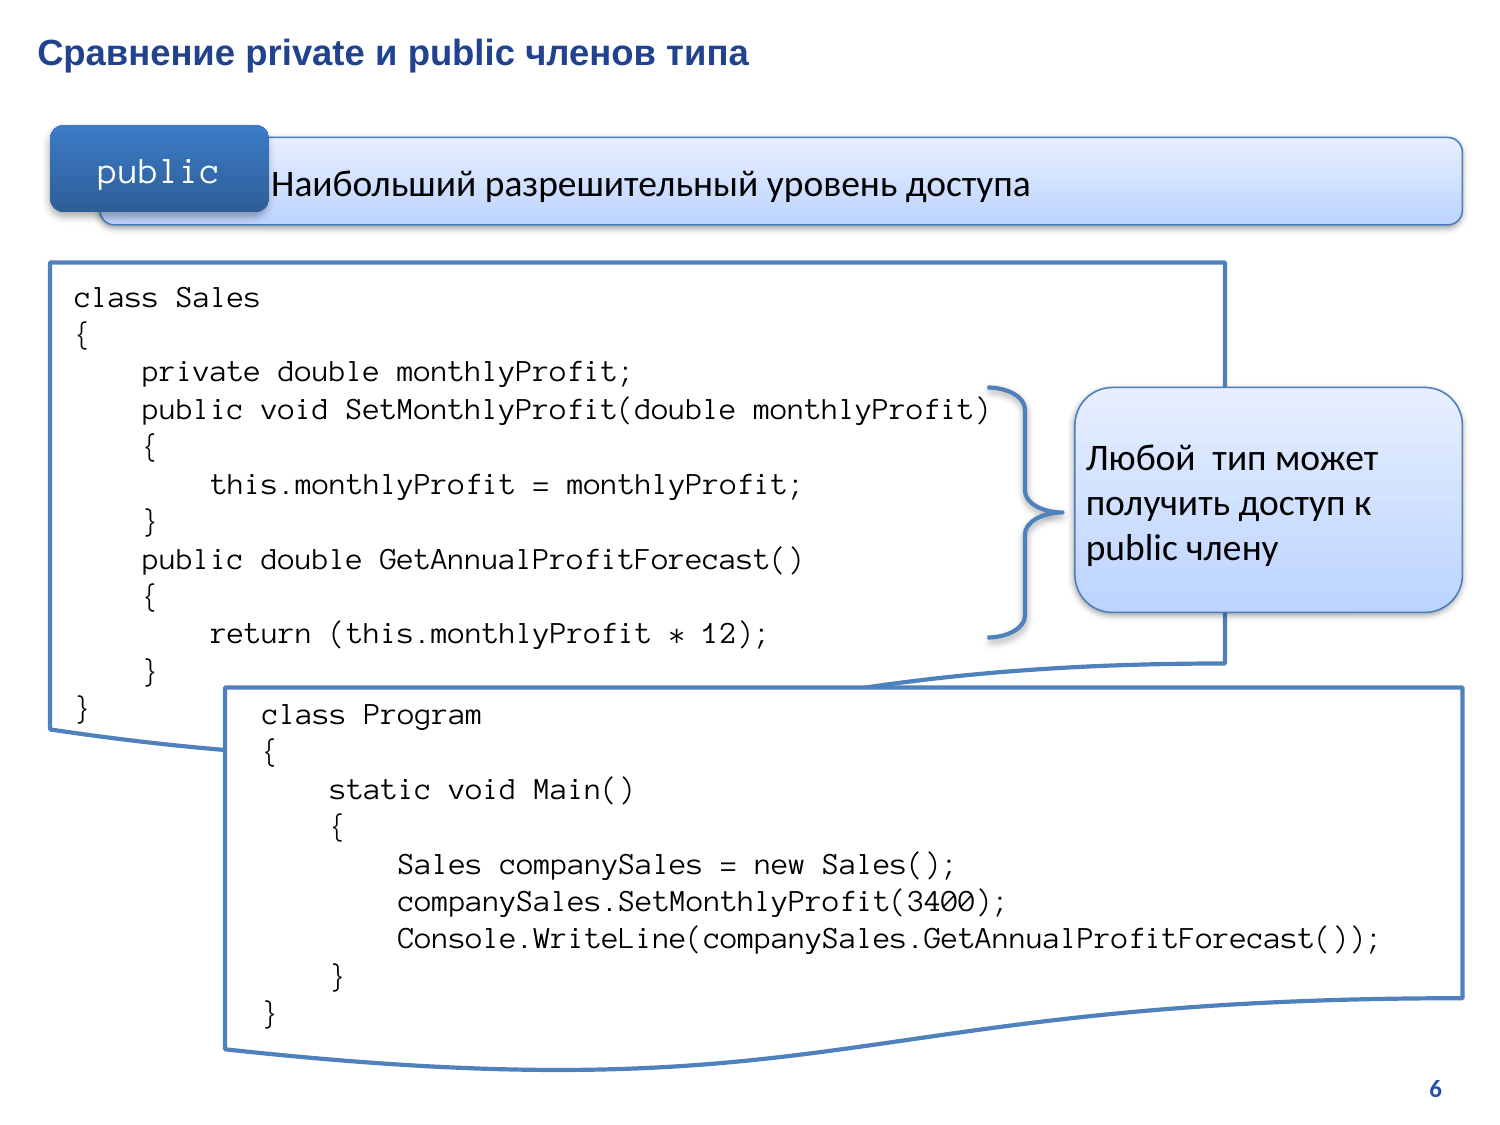

# Сравнение private и public членов типа

public

	  Наибольший разрешительный уровень доступа

class Sales
{
    private double monthlyProfit;
    public void SetMonthlyProfit(double monthlyProfit)
    {
        this.monthlyProfit = monthlyProfit;
    }
    public double GetAnnualProfitForecast()
    {
        return (this.monthlyProfit * 12);
    }
}

Любой  тип может получить доступ к public члену

class Program
{
    static void Main()
    {
        Sales companySales = new Sales();
        companySales.SetMonthlyProfit(3400);
        Console.WriteLine(companySales.GetAnnualProfitForecast());
    }
}